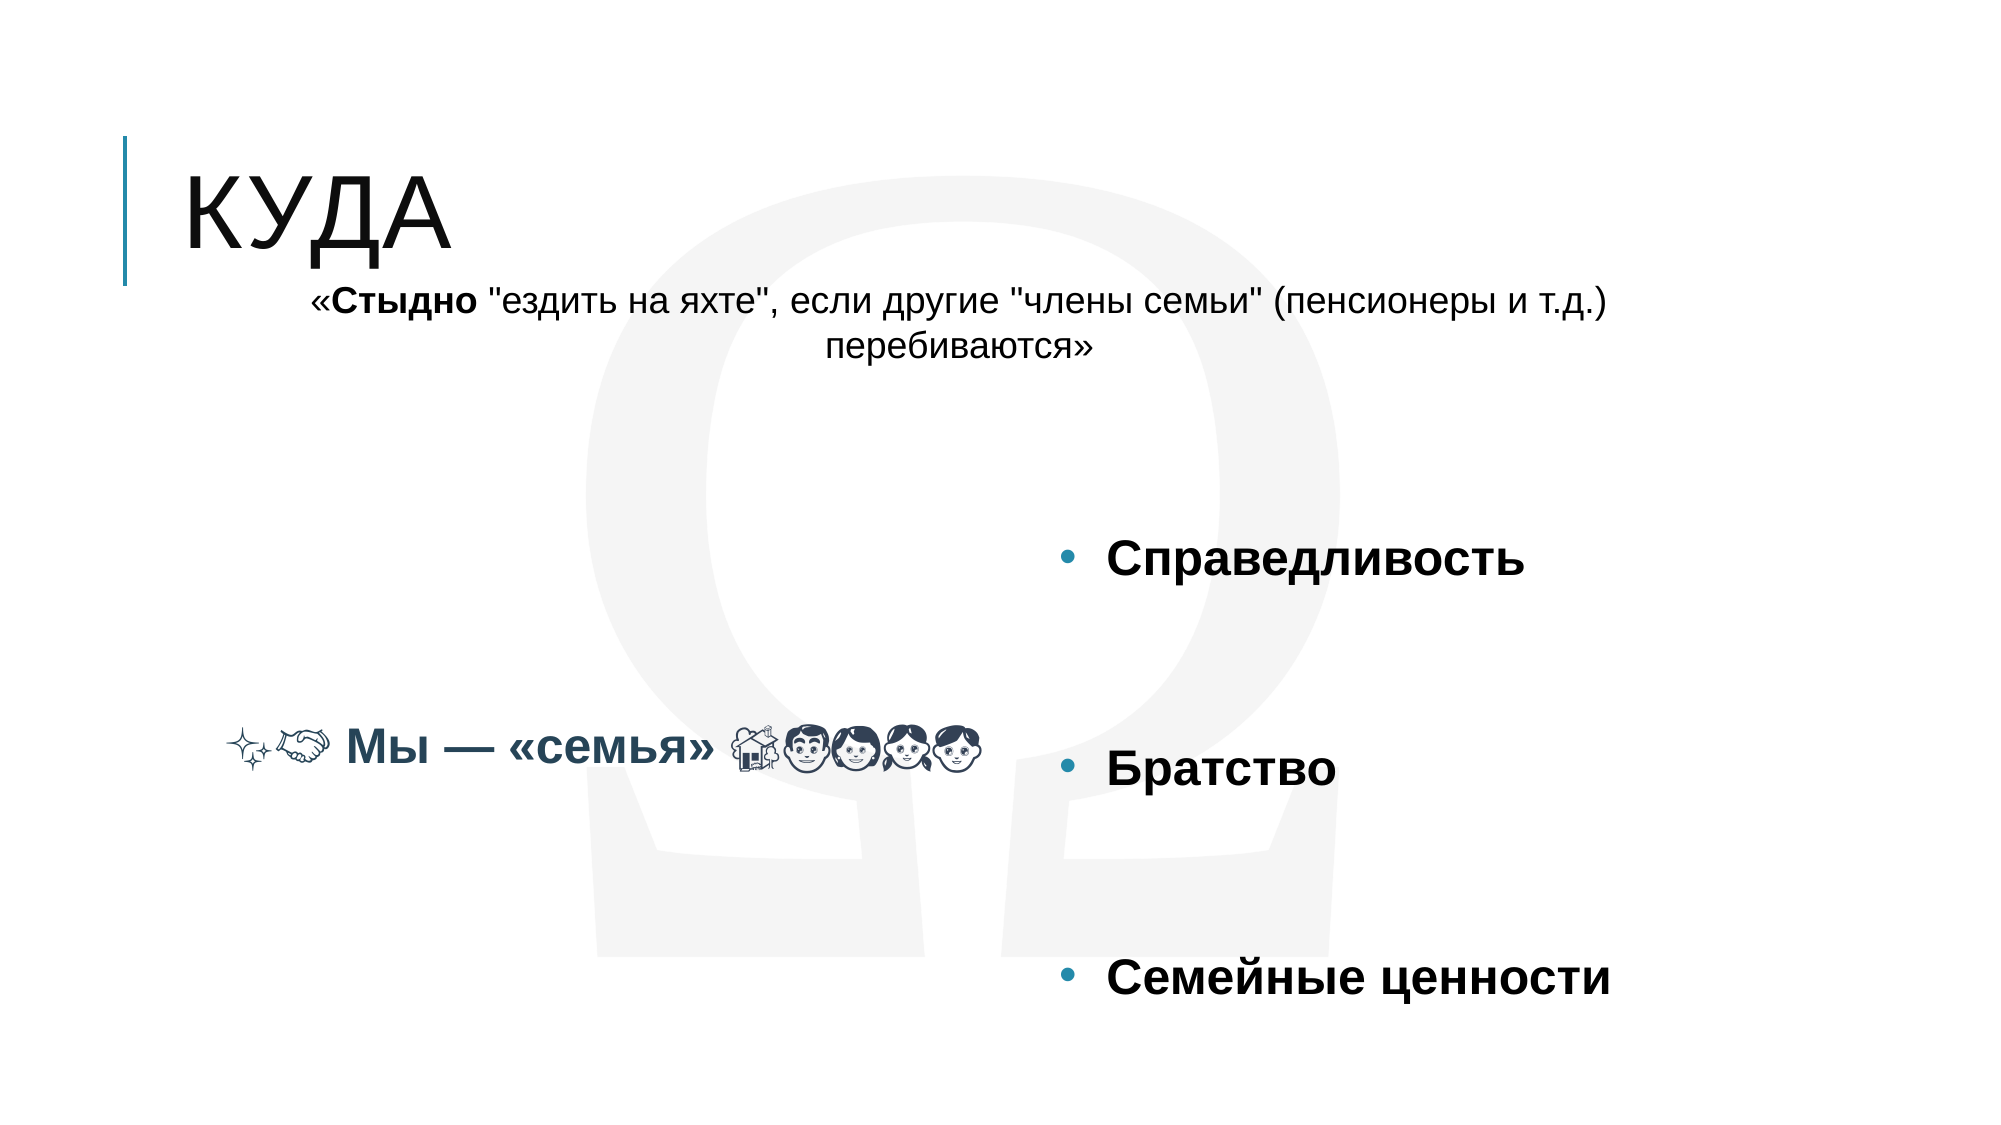

# куда
«Стыдно "ездить на яхте", если другие "члены семьи" (пенсионеры и т.д.) перебиваются»
✨🤝 Мы — «семья» 🏡👨‍👩‍👧‍👦
Справедливость
Братство
Семейные ценности